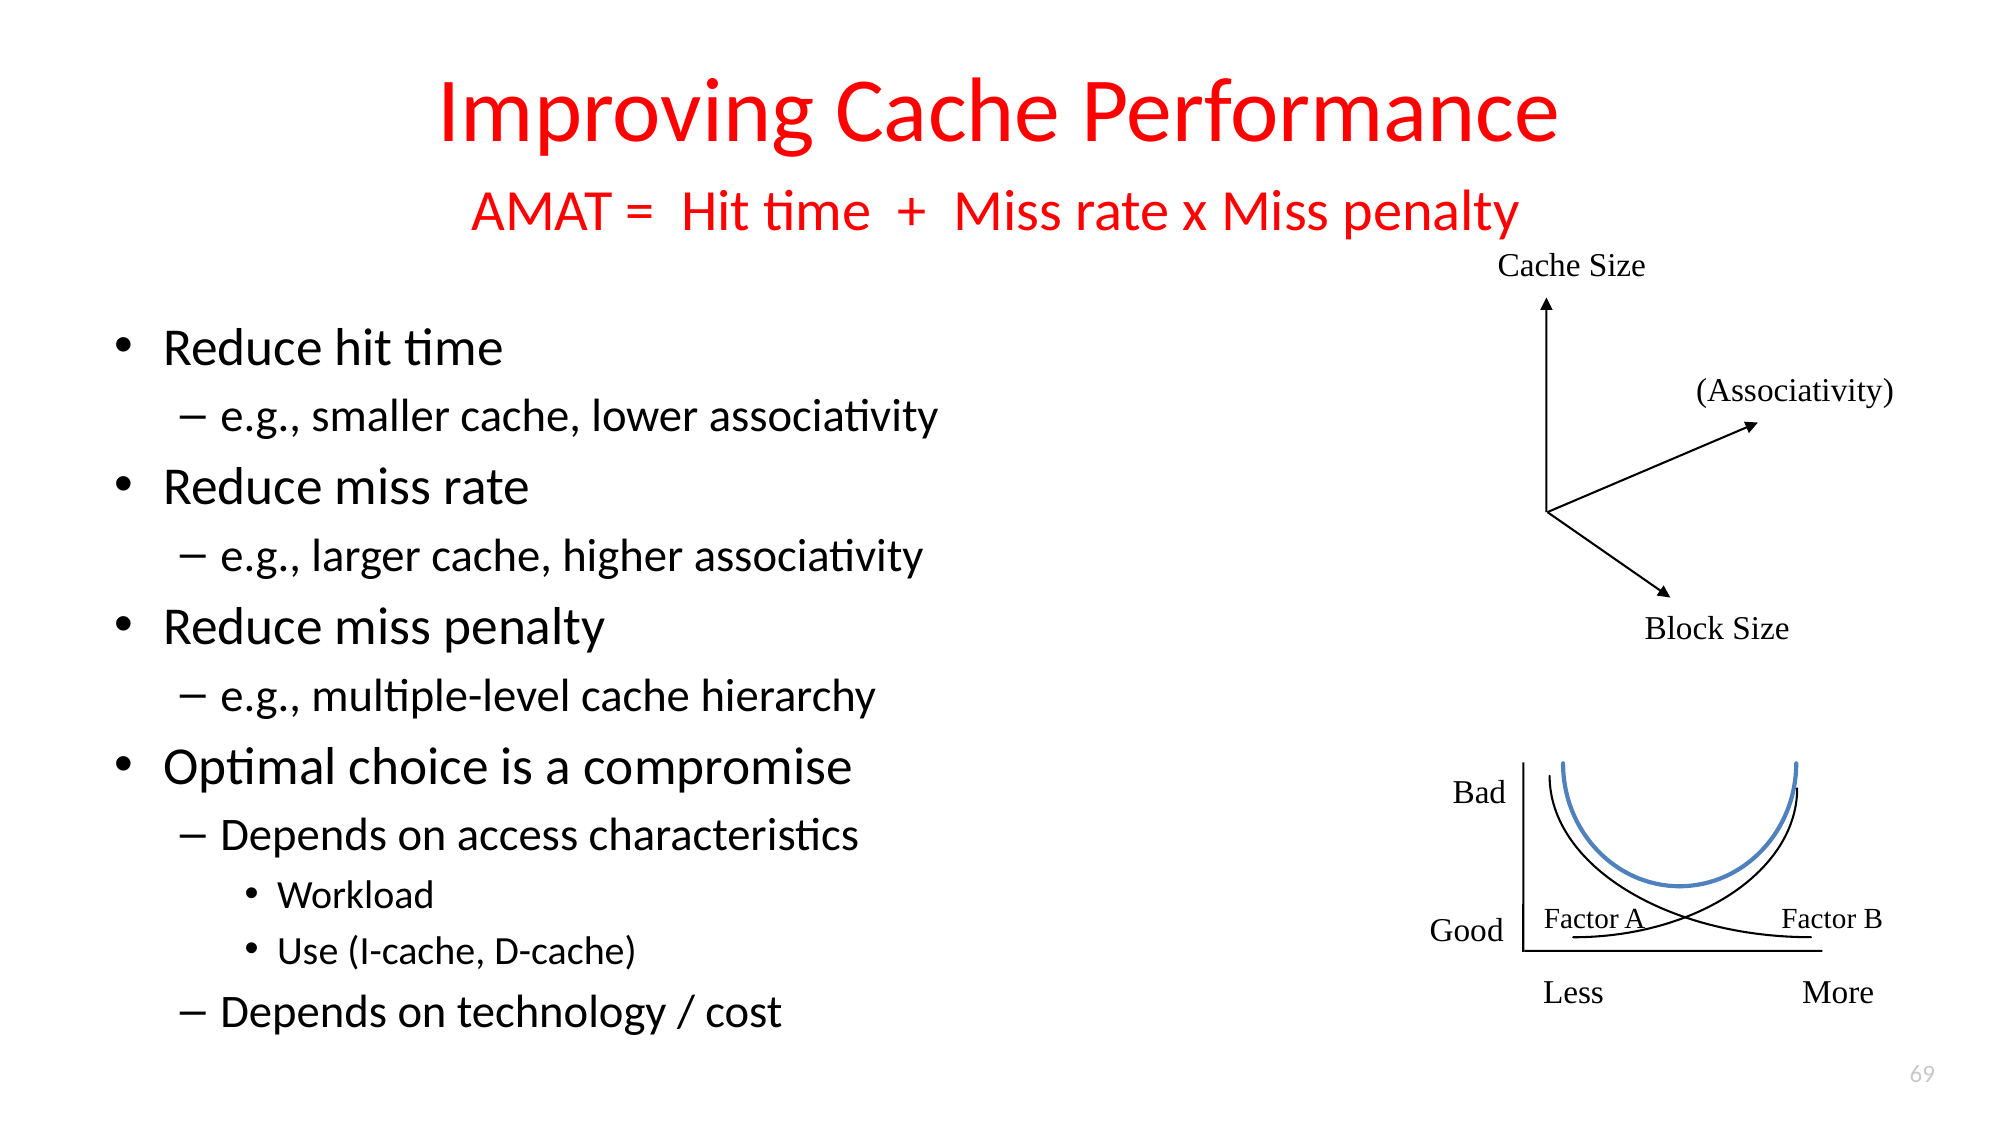

# Improving Cache Performance
AMAT =  Hit time  +  Miss rate x Miss penalty
Cache Size

Reduce hit time
e.g., smaller cache, lower associativity
Reduce miss rate
e.g., larger cache, higher associativity
Reduce miss penalty
e.g., multiple-level cache hierarchy
Optimal choice is a compromise
Depends on access characteristics
Workload
Use (I-cache, D-cache)
Depends on technology / cost
(Associativity)

Block Size

Bad

Factor A
Factor B
Good

Less
More
69